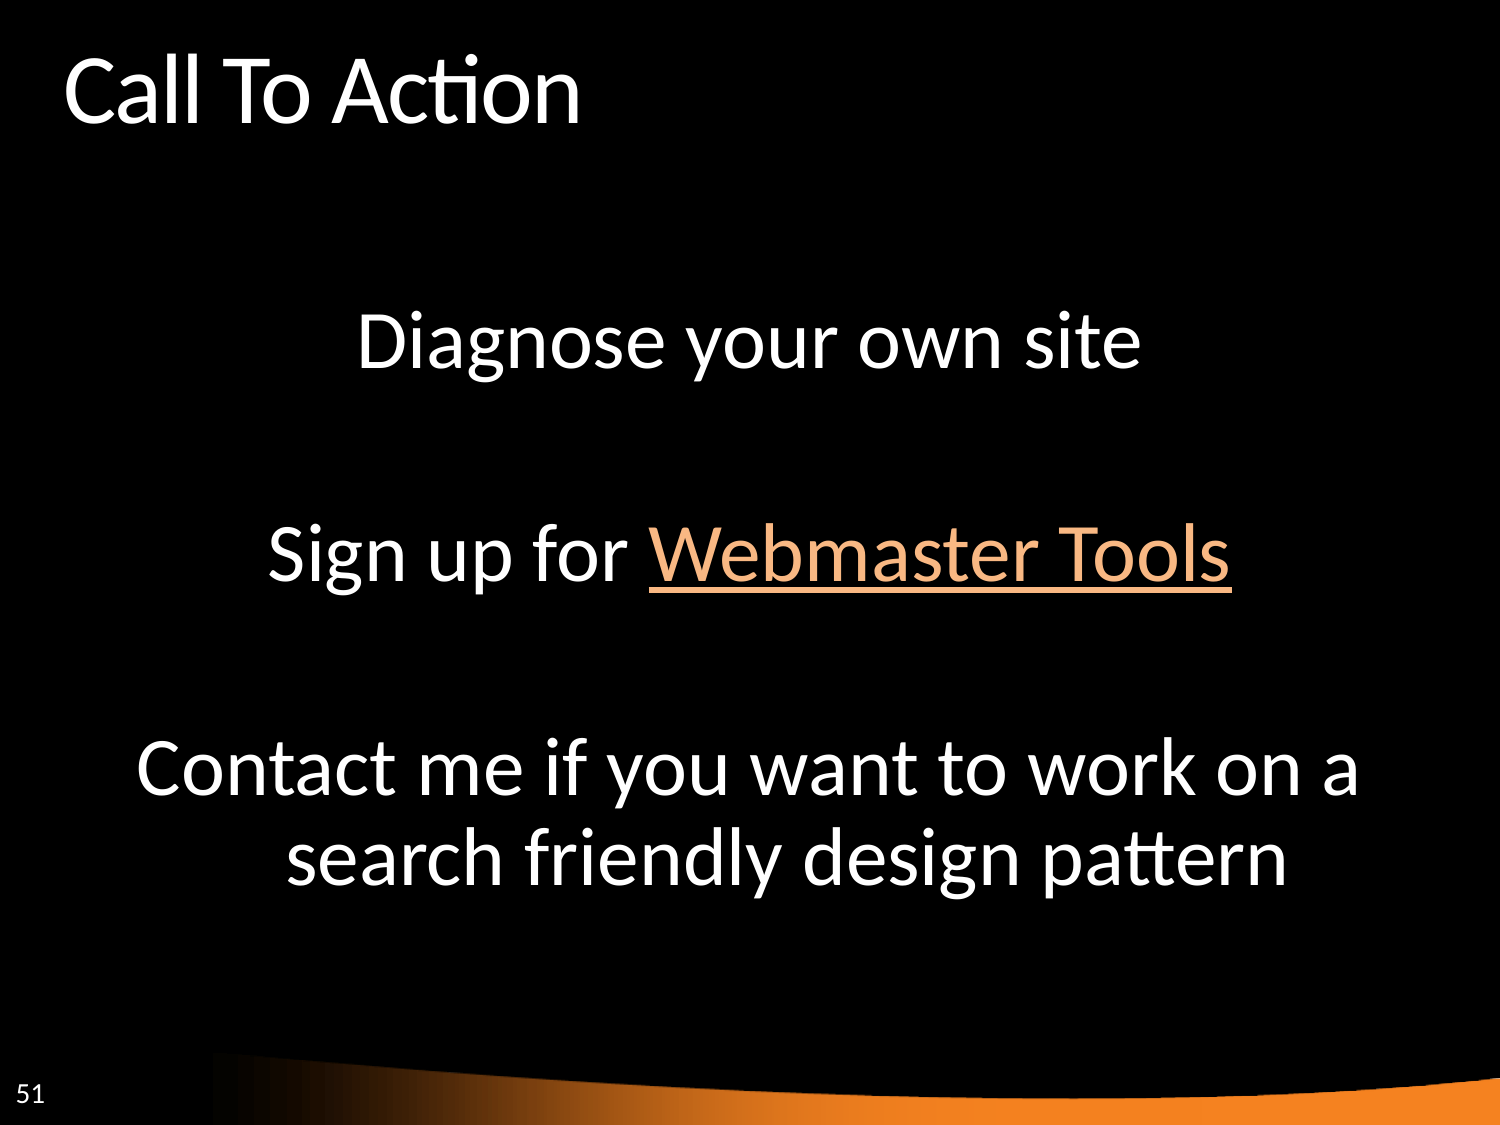

# Call To Action
Diagnose your own site

Sign up for Webmaster Tools

Contact me if you want to work on a search friendly design pattern